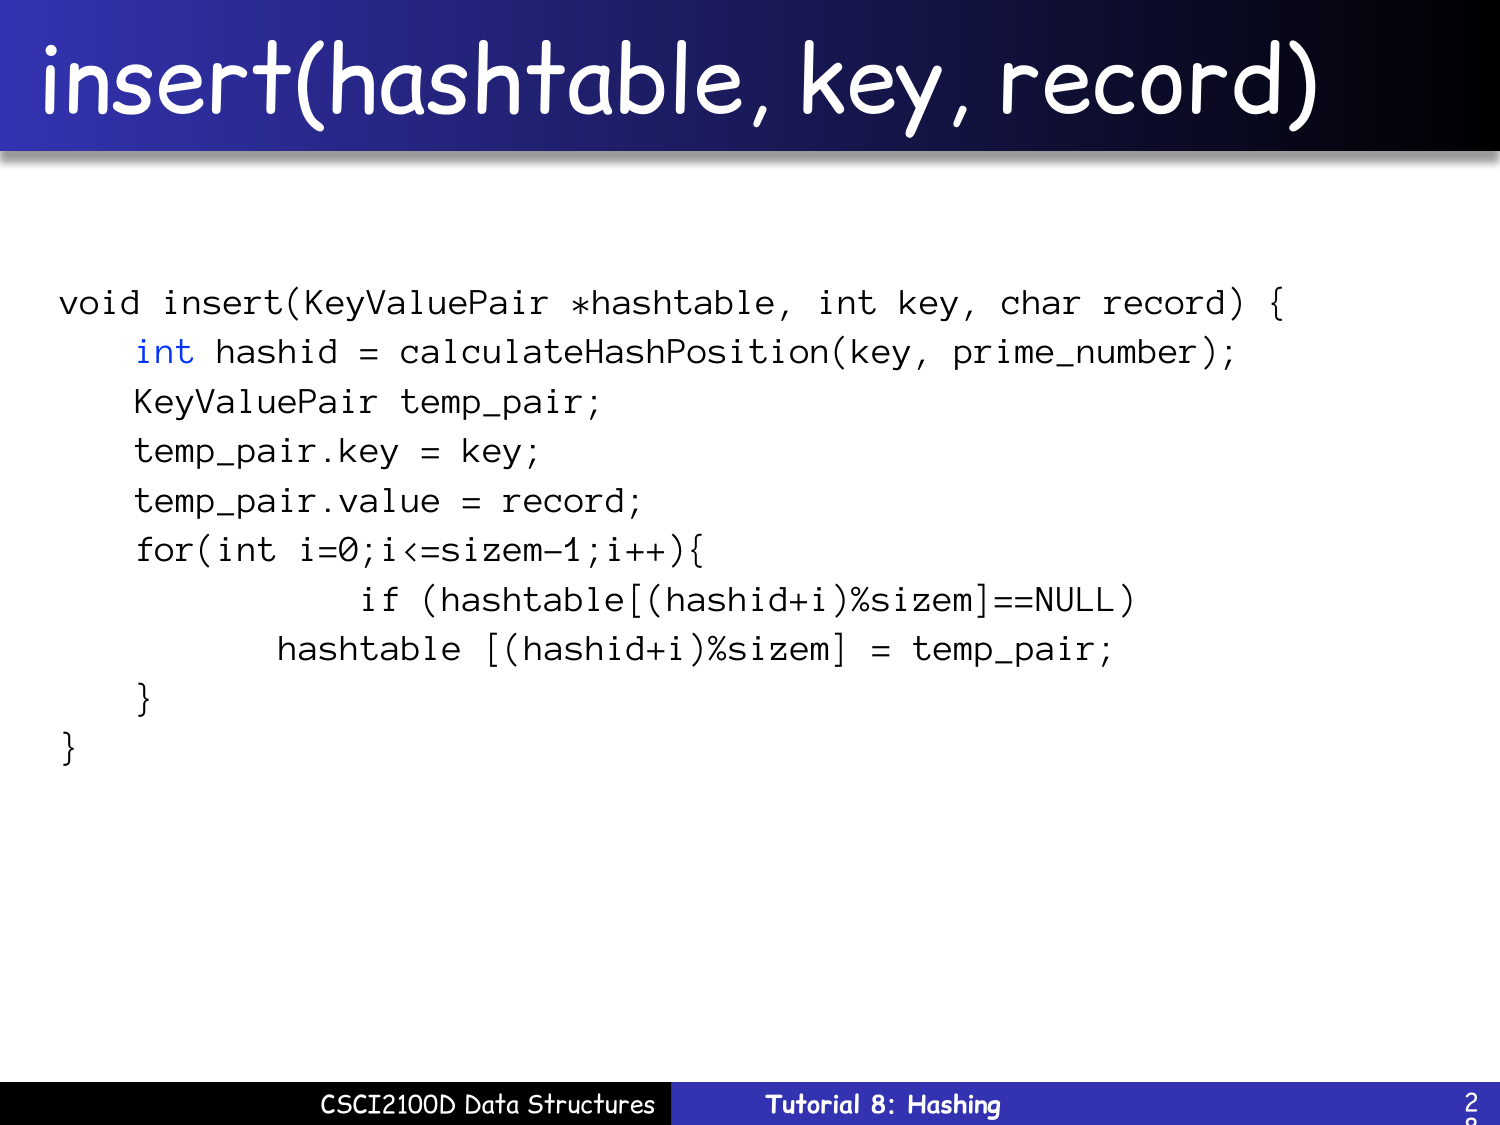

# insert(hashtable, key, record)

void insert(KeyValuePair *hashtable, int key, char record) {
int hashid = calculateHashPosition(key, prime_number);
KeyValuePair temp_pair;
temp_pair.key = key;
temp_pair.value = record;
for(int i=0;i<=sizem-1;i++){
		if (hashtable[(hashid+i)%sizem]==NULL)
       hashtable [(hashid+i)%sizem] = temp_pair;
}
}
28
Tutorial 8: Hashing